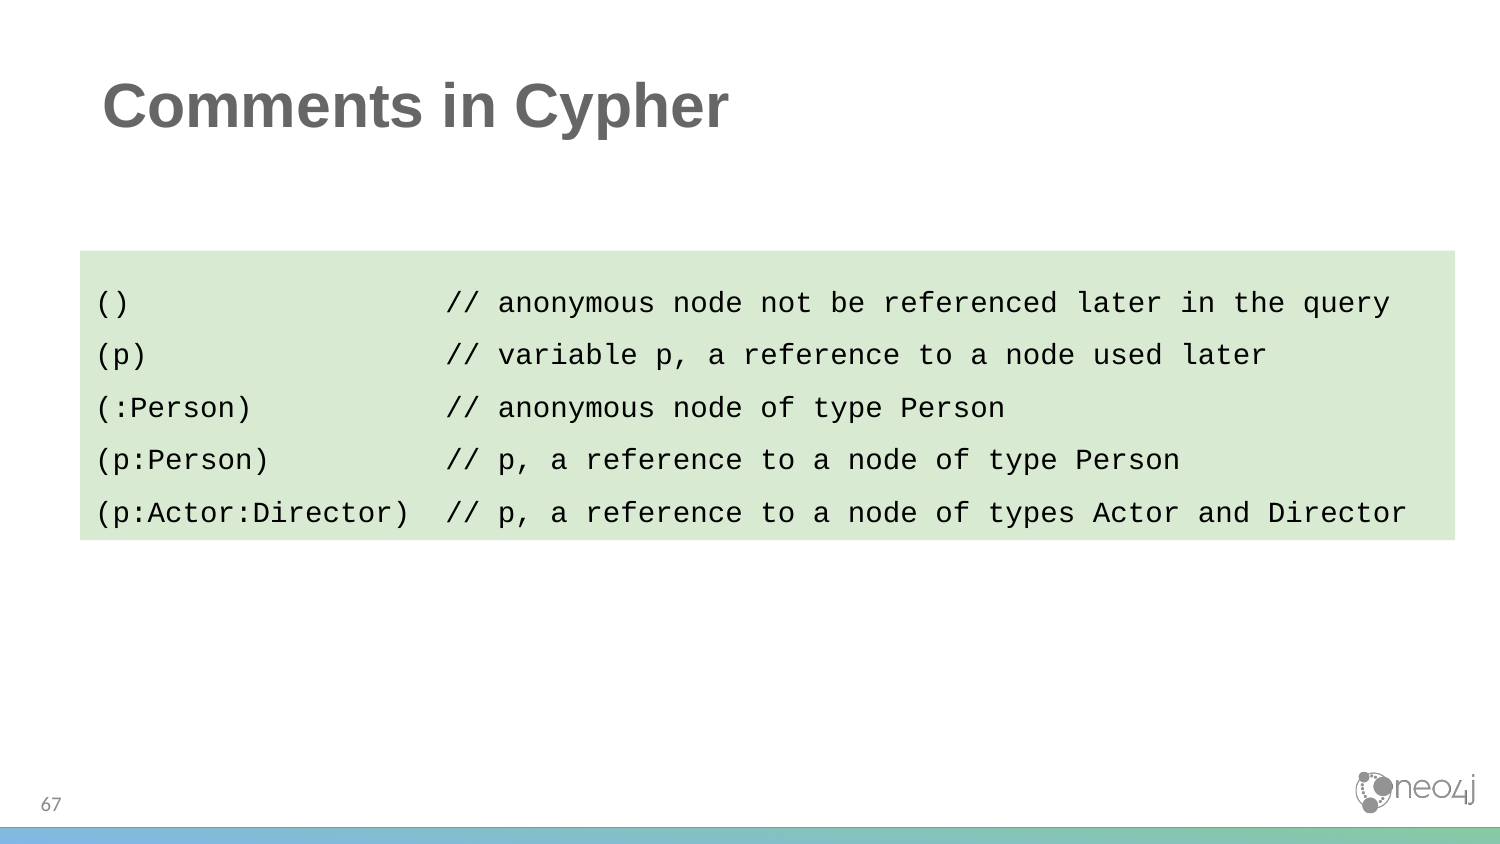

# Comments in Cypher
()                  // anonymous node not be referenced later in the query
(p)                 // variable p, a reference to a node used later
(:Person)           // anonymous node of type Person
(p:Person)          // p, a reference to a node of type Person
(p:Actor:Director)  // p, a reference to a node of types Actor and Director
67